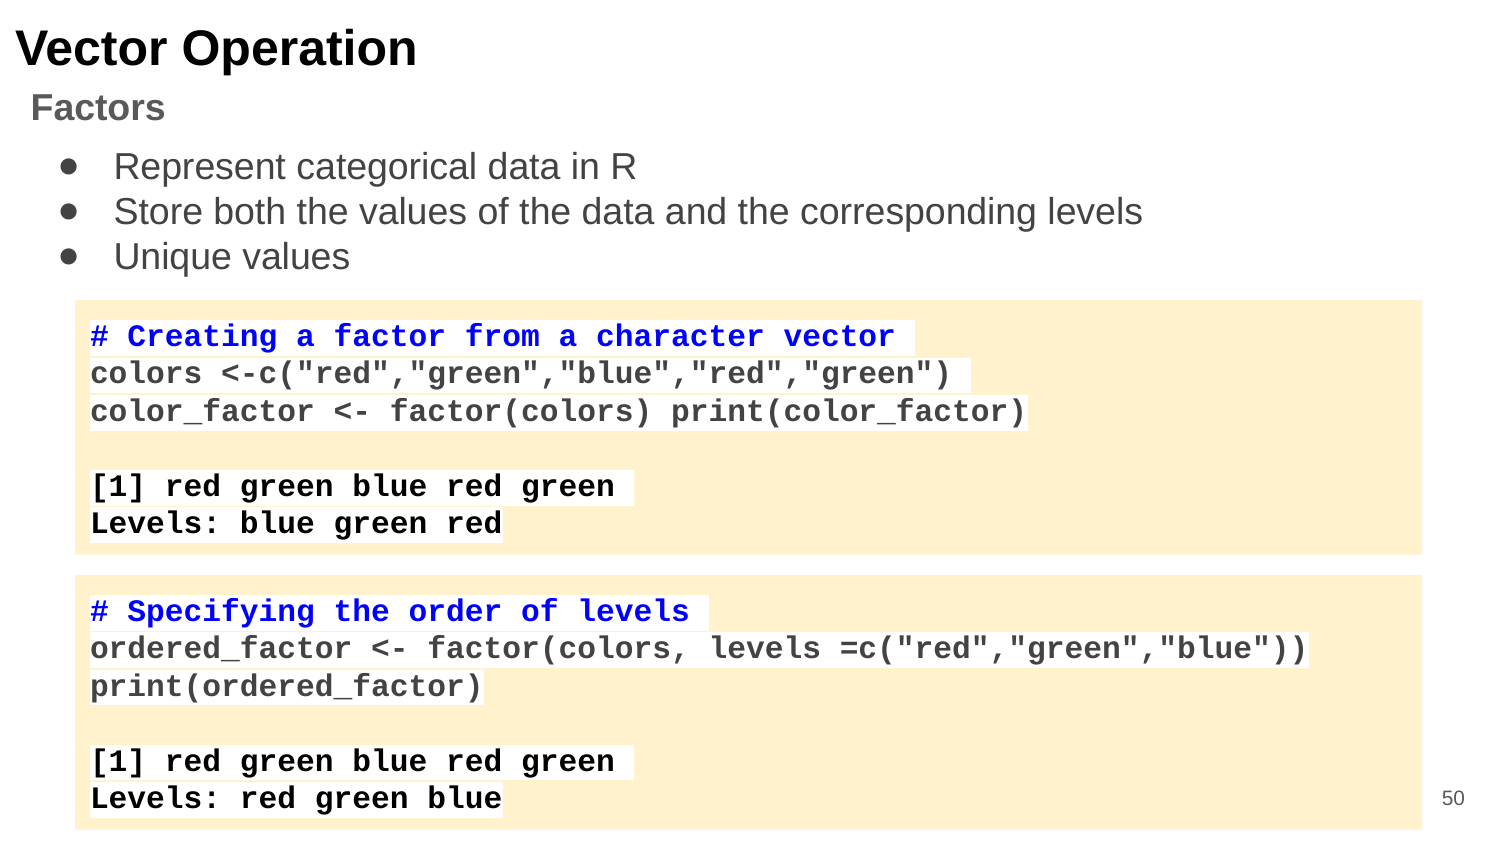

Vector Operation
Factors
Represent categorical data in R
Store both the values of the data and the corresponding levels
Unique values
# Creating a factor from a character vector
colors <-c("red","green","blue","red","green")
color_factor <- factor(colors) print(color_factor)

[1] red green blue red green
Levels: blue green red
# Specifying the order of levels
ordered_factor <- factor(colors, levels =c("red","green","blue"))
print(ordered_factor)

[1] red green blue red green
Levels: red green blue
50